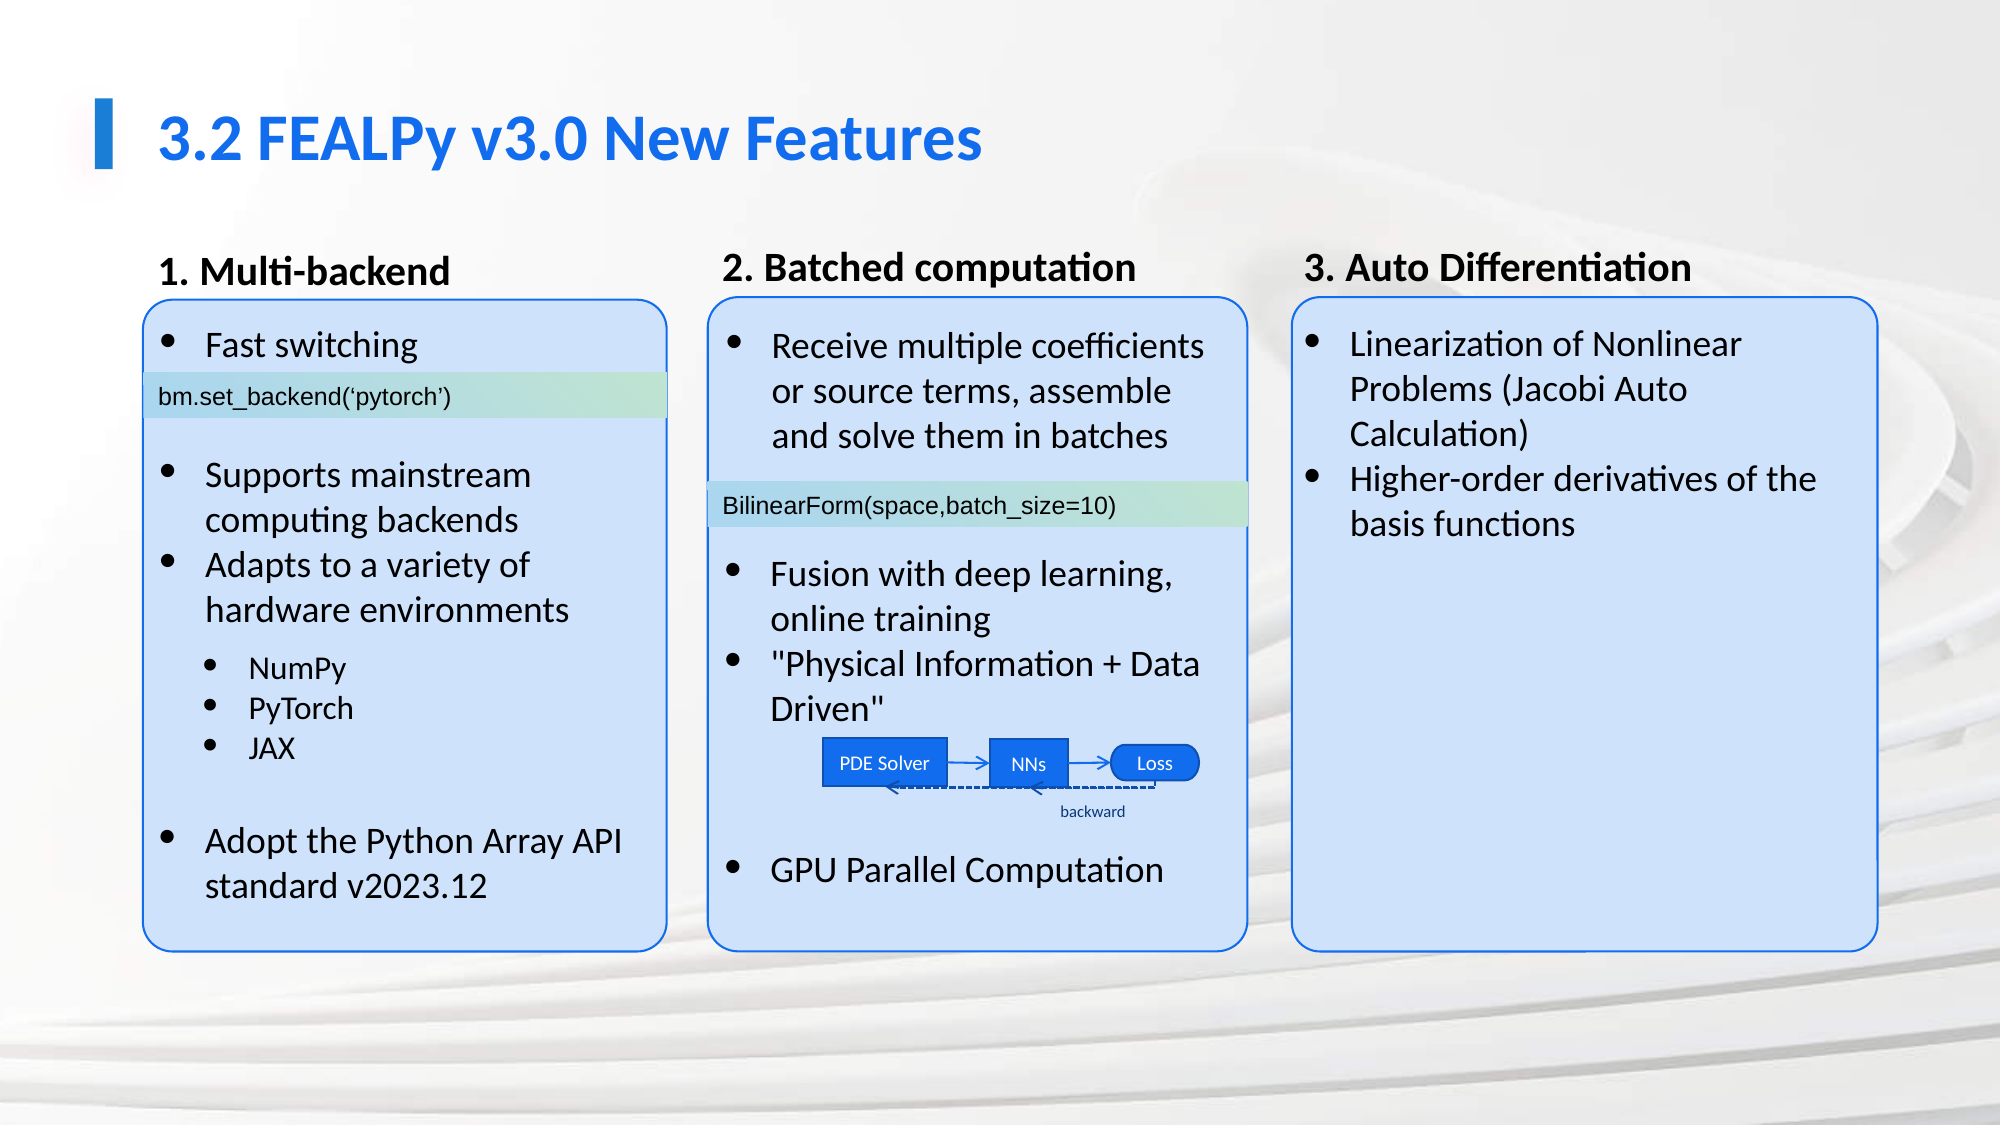

3.2 FEALPy v3.0 New Features
2. Batched computation

Receive multiple coefficients or source terms, assemble and solve them in batches
BilinearForm(space,batch_size=10)
Fusion with deep learning, online training
"Physical Information + Data Driven"
GPU Parallel Computation
3. Auto Differentiation

Linearization of Nonlinear Problems (Jacobi Auto Calculation)
Higher-order derivatives of the basis functions
1. Multi-backend

Fast switching
bm.set_backend(‘pytorch’)
Supports mainstream computing backends
Adapts to a variety of hardware environments
NumPy
PyTorch
JAX
Adopt the Python Array API standard v2023.12
PDE Solver
NNs
Loss
backward